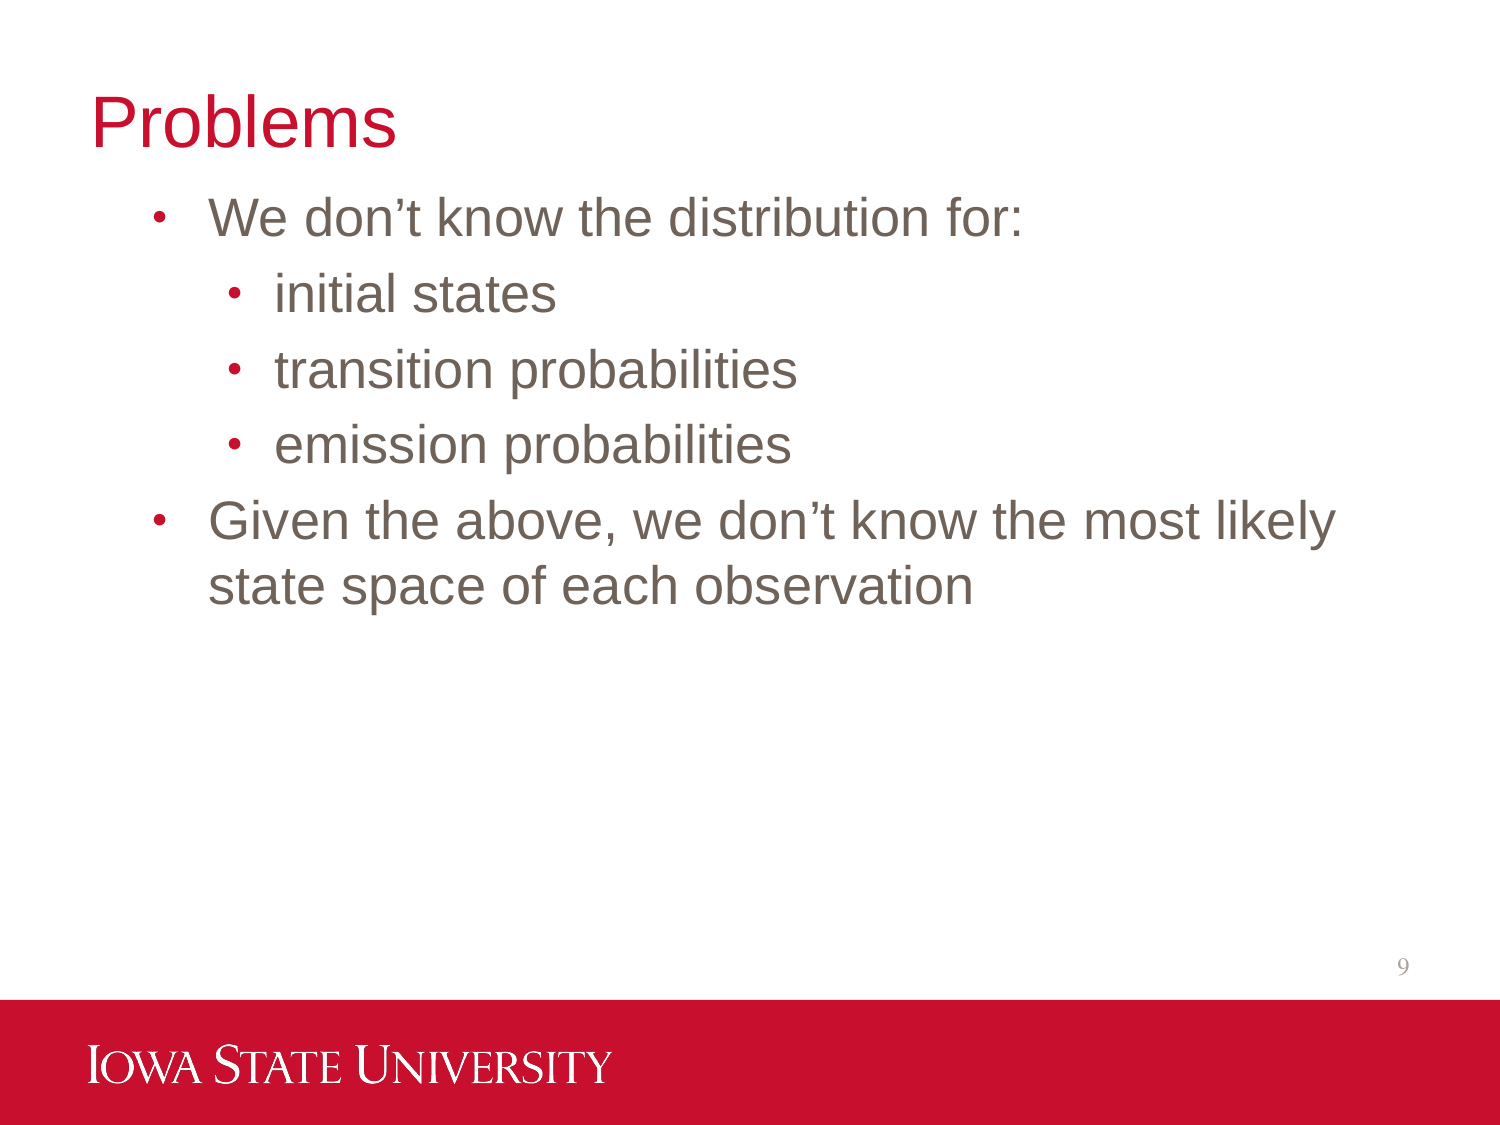

# Problems
We don’t know the distribution for:
initial states
transition probabilities
emission probabilities
Given the above, we don’t know the most likely state space of each observation
9